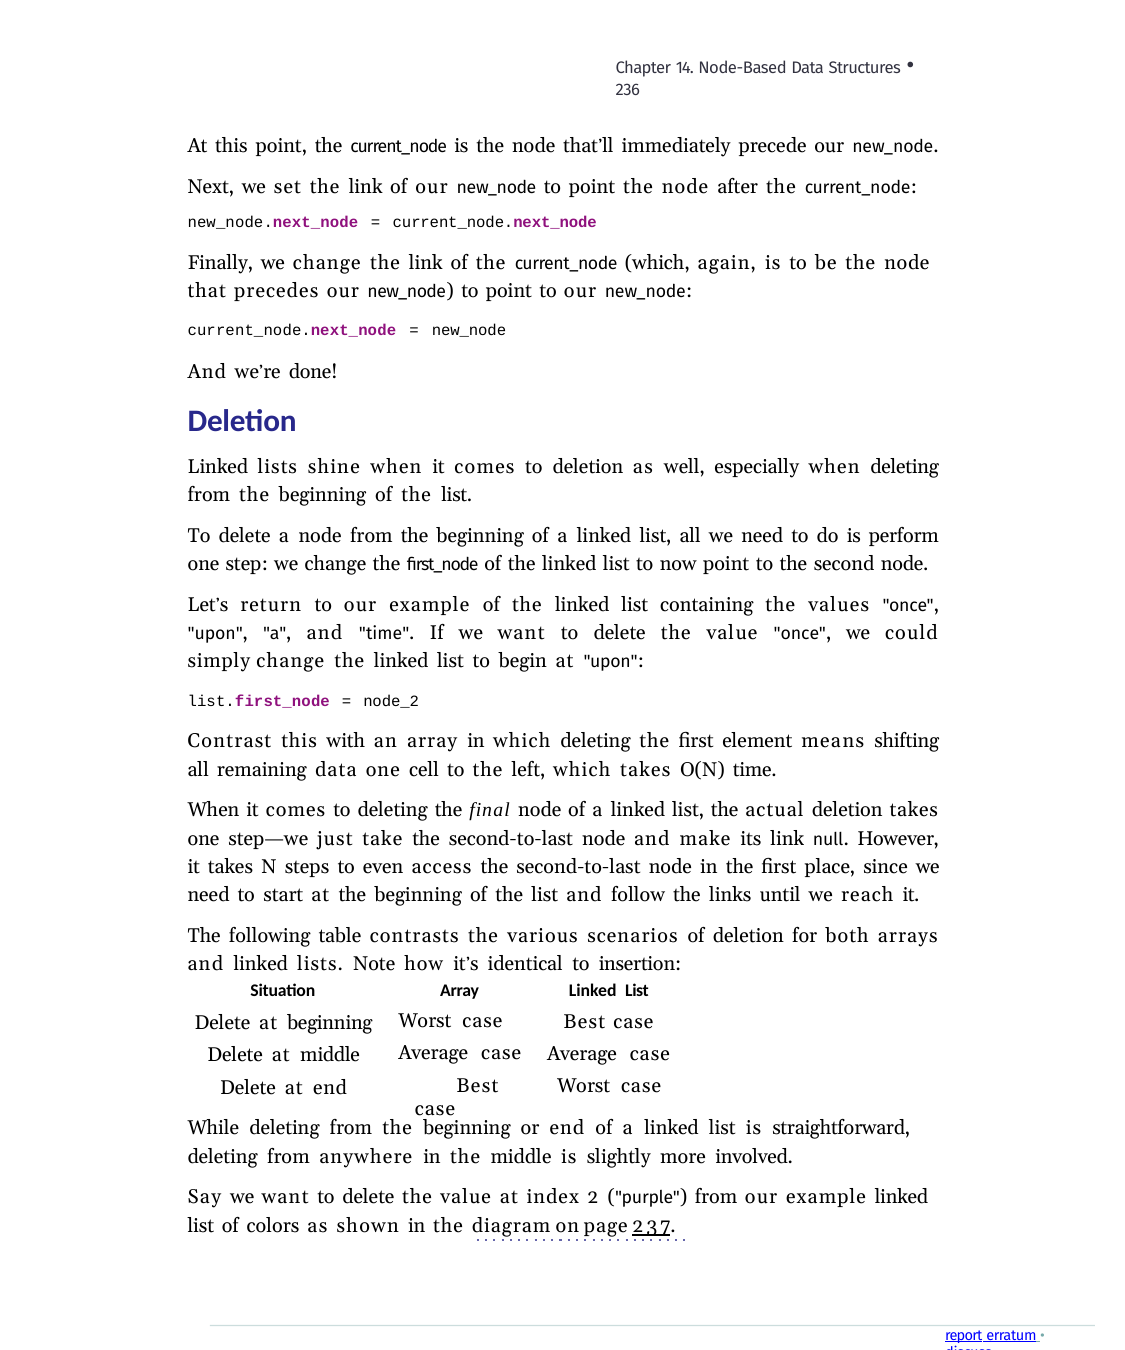

Chapter 14. Node-Based Data Structures • 236
At this point, the current_node is the node that’ll immediately precede our new_node. Next, we set the link of our new_node to point the node after the current_node: new_node.next_node = current_node.next_node
Finally, we change the link of the current_node (which, again, is to be the node that precedes our new_node) to point to our new_node:
current_node.next_node = new_node

And we’re done!
Deletion
Linked lists shine when it comes to deletion as well, especially when deleting from the beginning of the list.
To delete a node from the beginning of a linked list, all we need to do is perform one step: we change the first_node of the linked list to now point to the second node.
Let’s return to our example of the linked list containing the values "once", "upon", "a", and "time". If we want to delete the value "once", we could simply change the linked list to begin at "upon":
list.first_node = node_2
Contrast this with an array in which deleting the first element means shifting all remaining data one cell to the left, which takes O(N) time.
When it comes to deleting the final node of a linked list, the actual deletion takes one step—we just take the second-to-last node and make its link null. However, it takes N steps to even access the second-to-last node in the first place, since we need to start at the beginning of the list and follow the links until we reach it.
The following table contrasts the various scenarios of deletion for both arrays and linked lists. Note how it’s identical to insertion:
Situation
Delete at beginning Delete at middle Delete at end
Array Worst case Average case
Best case
Linked List Best case Average case Worst case
While deleting from the beginning or end of a linked list is straightforward, deleting from anywhere in the middle is slightly more involved.
Say we want to delete the value at index 2 ("purple") from our example linked list of colors as shown in the diagram on page 237.

report erratum • discuss